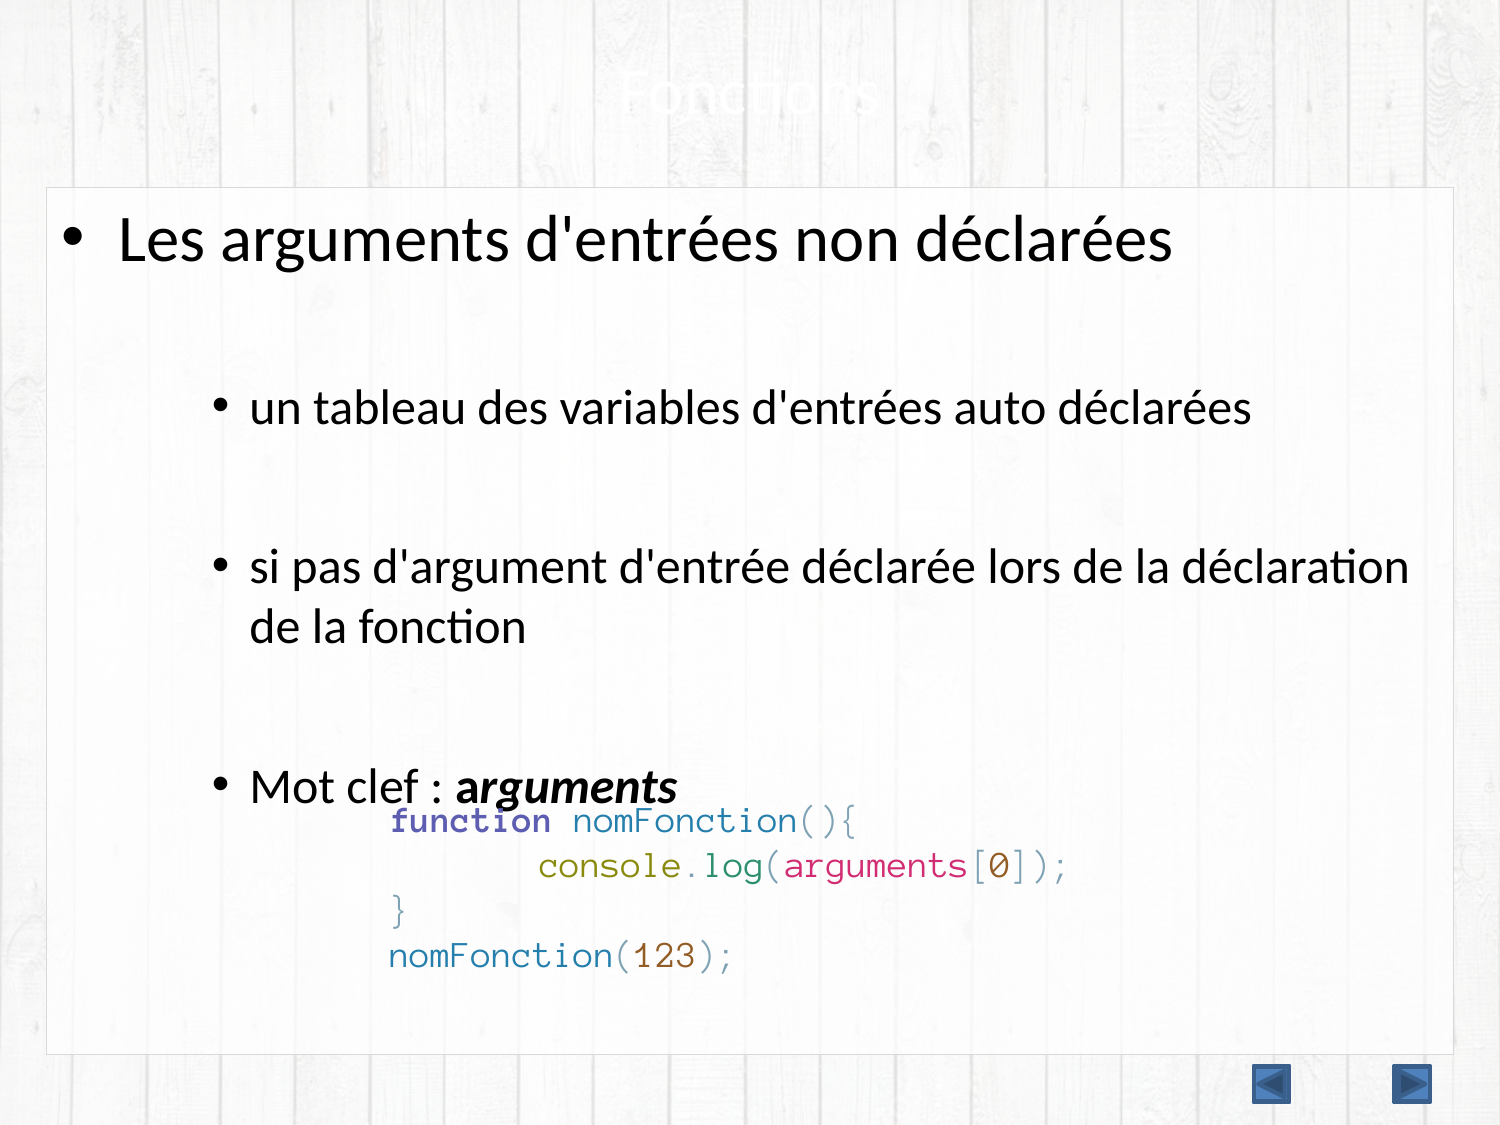

# Fonctions
Les arguments d'entrées non déclarées

un tableau des variables d'entrées auto déclarées

si pas d'argument d'entrée déclarée lors de la déclaration de la fonction

Mot clef : arguments
function nomFonction(){
	console.log(arguments[0]);
}
nomFonction(123);